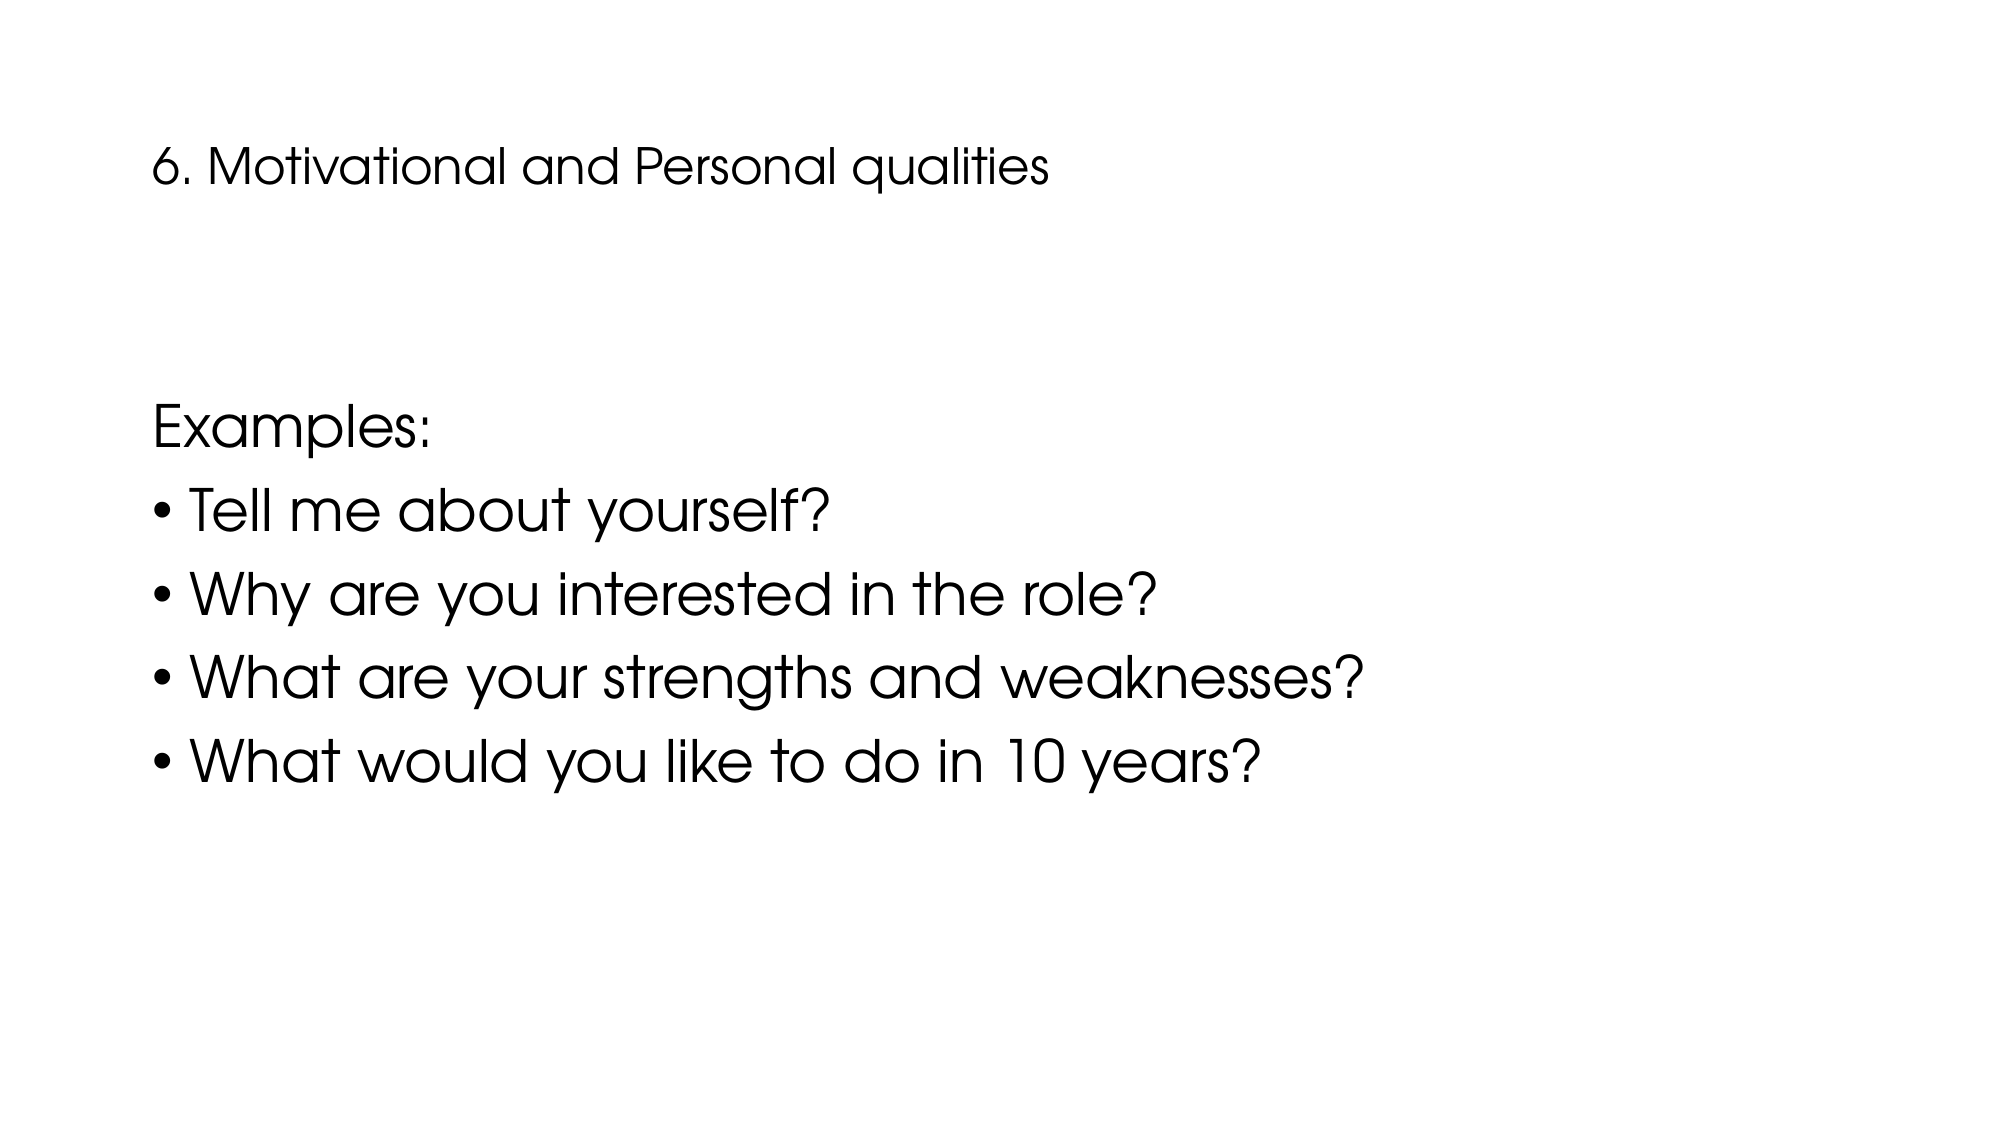

# 6. Motivational and Personal qualities

Examples:
Tell me about yourself?
Why are you interested in the role?
What are your strengths and weaknesses?
What would you like to do in 10 years?